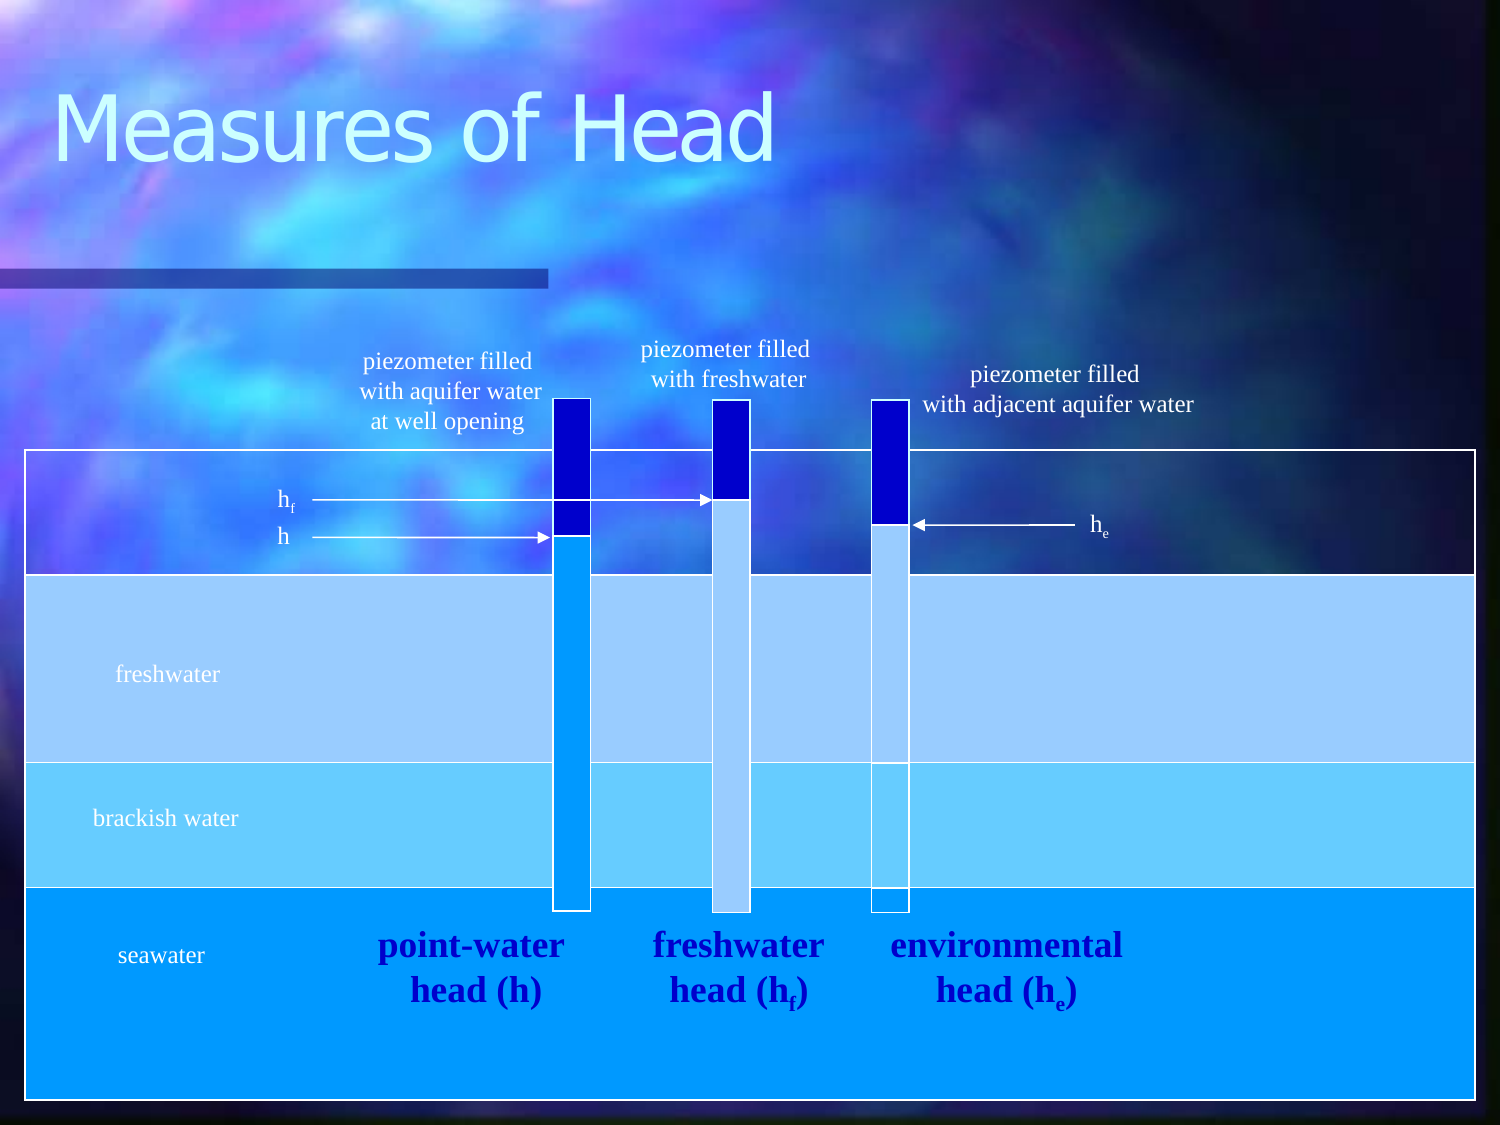

# Measures of Head
piezometer filled
 with freshwater
piezometer filled
 with aquifer water
at well opening
piezometer filled
 with adjacent aquifer water

hf

he
h

freshwater
brackish water
point-water
head (h)
freshwater
head (hf)
environmental
head (he)
seawater